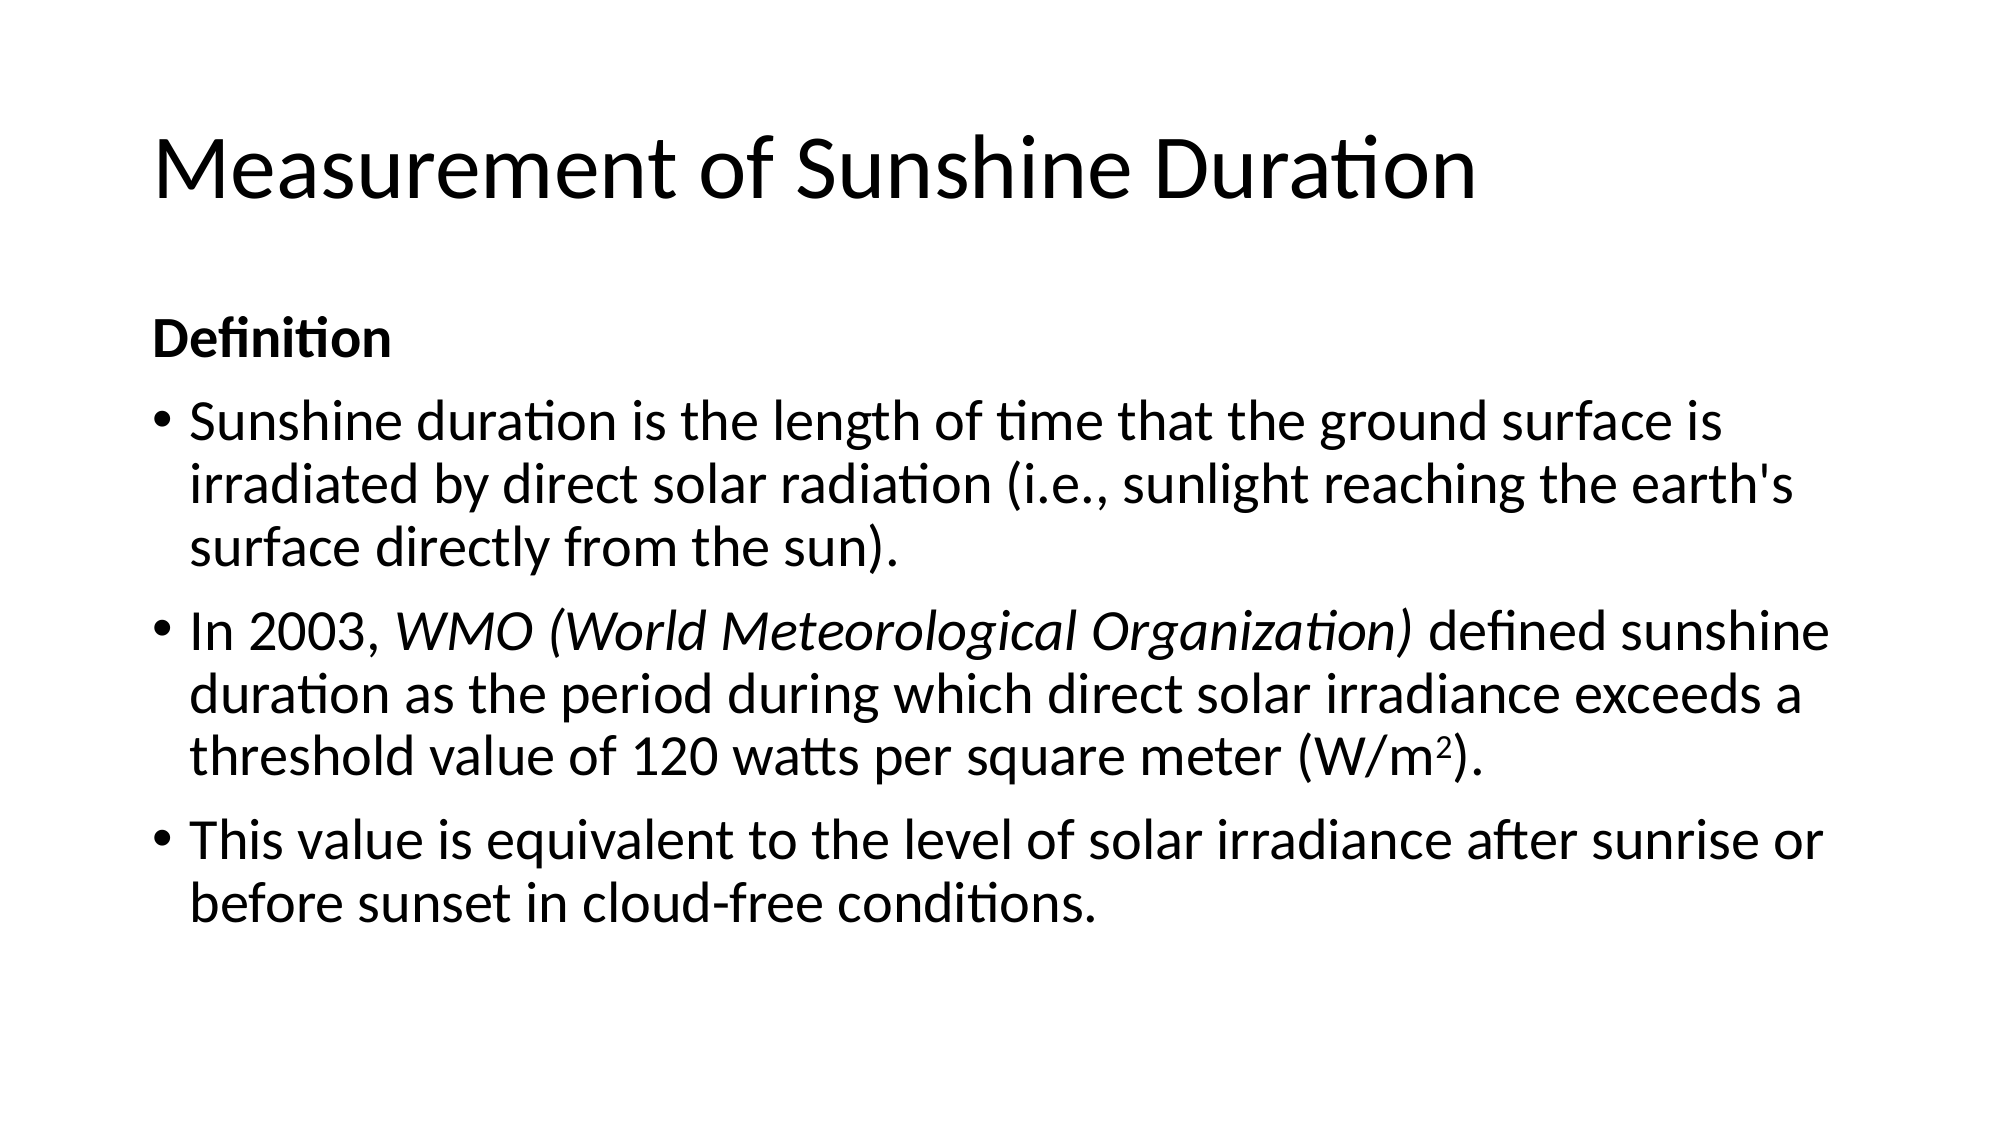

# Measurement of Sunshine Duration
Definition
Sunshine duration is the length of time that the ground surface is irradiated by direct solar radiation (i.e., sunlight reaching the earth's surface directly from the sun).
In 2003, WMO (World Meteorological Organization) defined sunshine duration as the period during which direct solar irradiance exceeds a threshold value of 120 watts per square meter (W/m2).
This value is equivalent to the level of solar irradiance after sunrise or before sunset in cloud-free conditions.